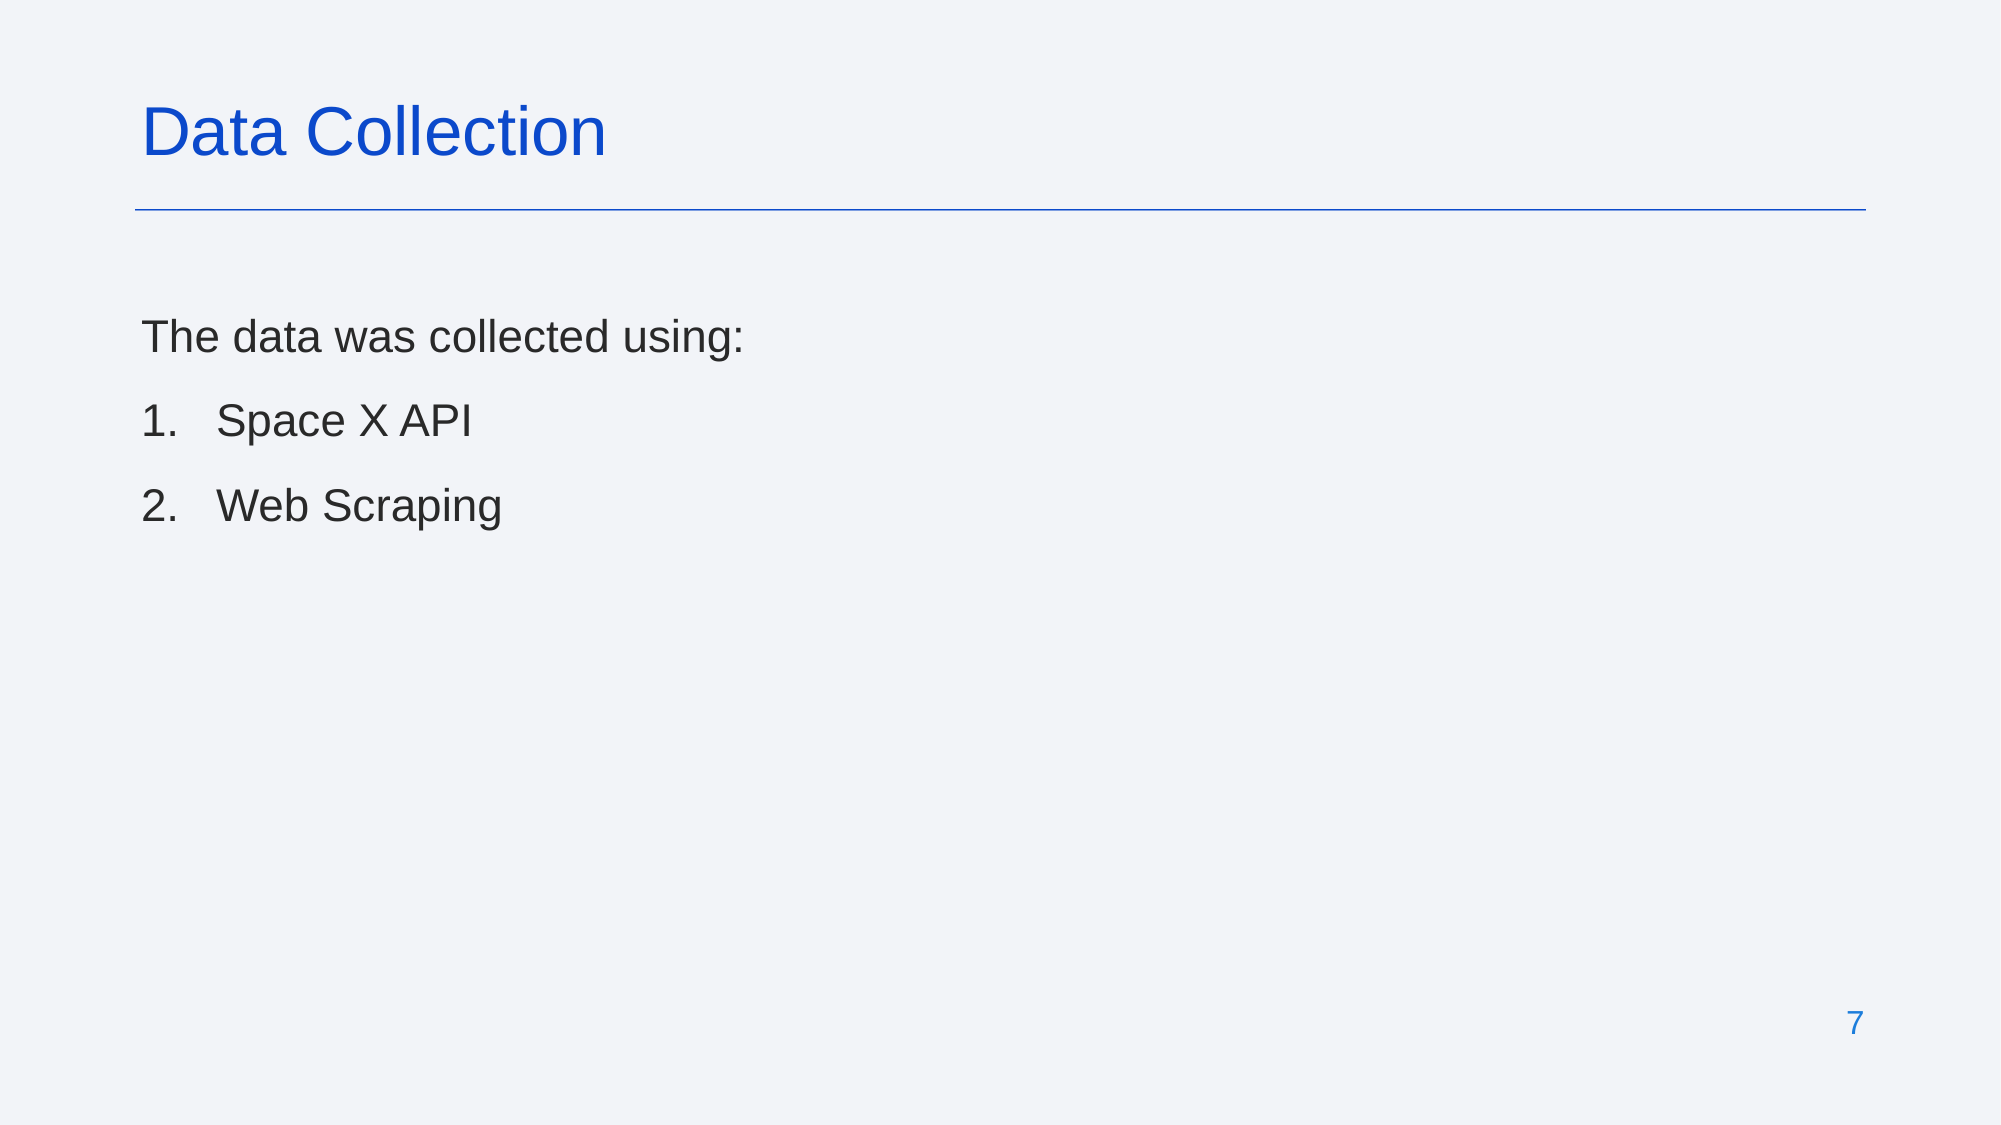

Data Collection
The data was collected using:
Space X API
Web Scraping

7